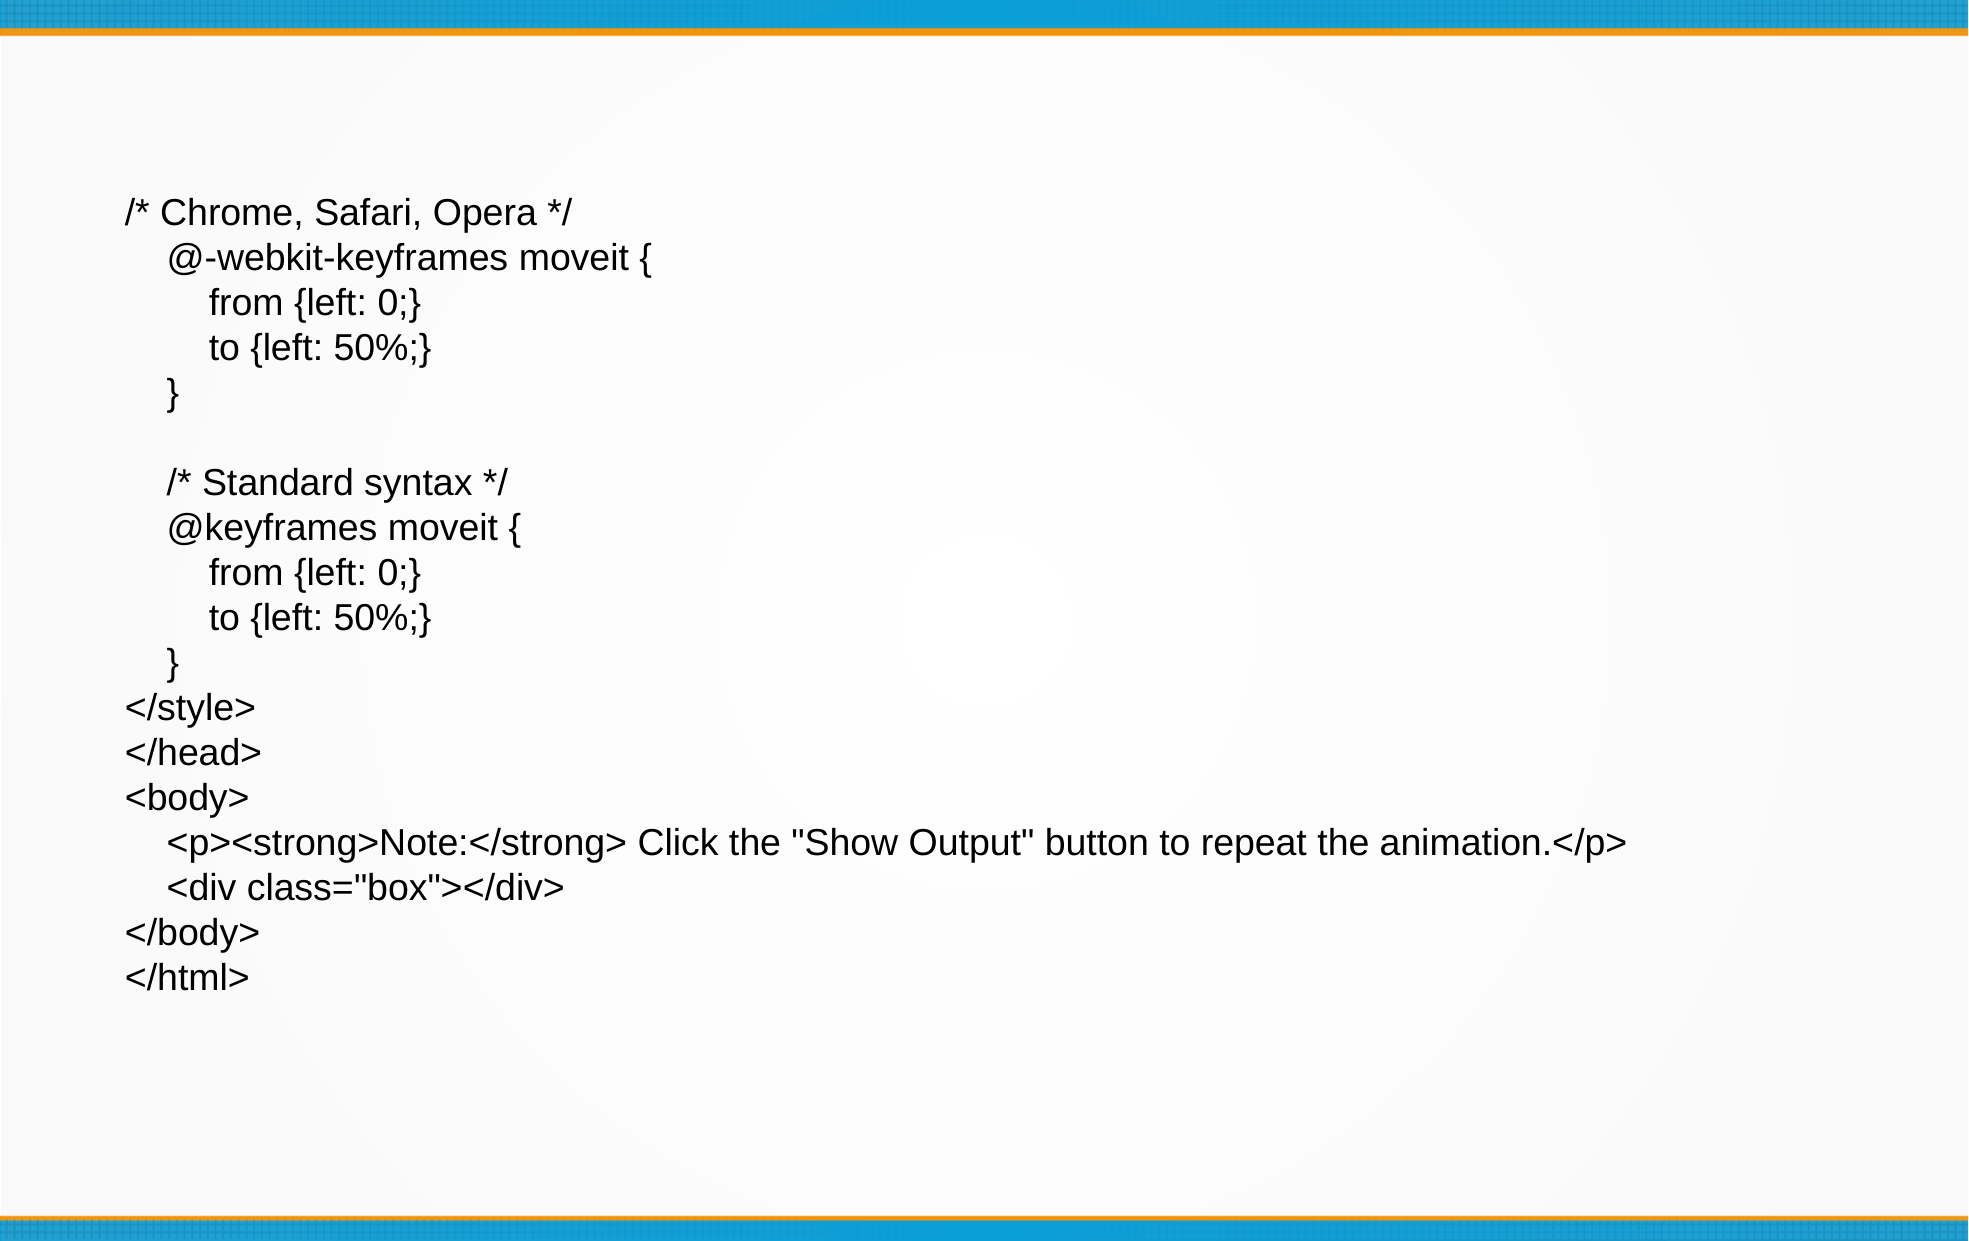

/* Chrome, Safari, Opera */
    @-webkit-keyframes moveit {
        from {left: 0;}
        to {left: 50%;}
    }

    /* Standard syntax */
    @keyframes moveit {
        from {left: 0;}
        to {left: 50%;}
    }
</style>
</head>
<body>
    <p><strong>Note:</strong> Click the "Show Output" button to repeat the animation.</p>
    <div class="box"></div>
</body>
</html>